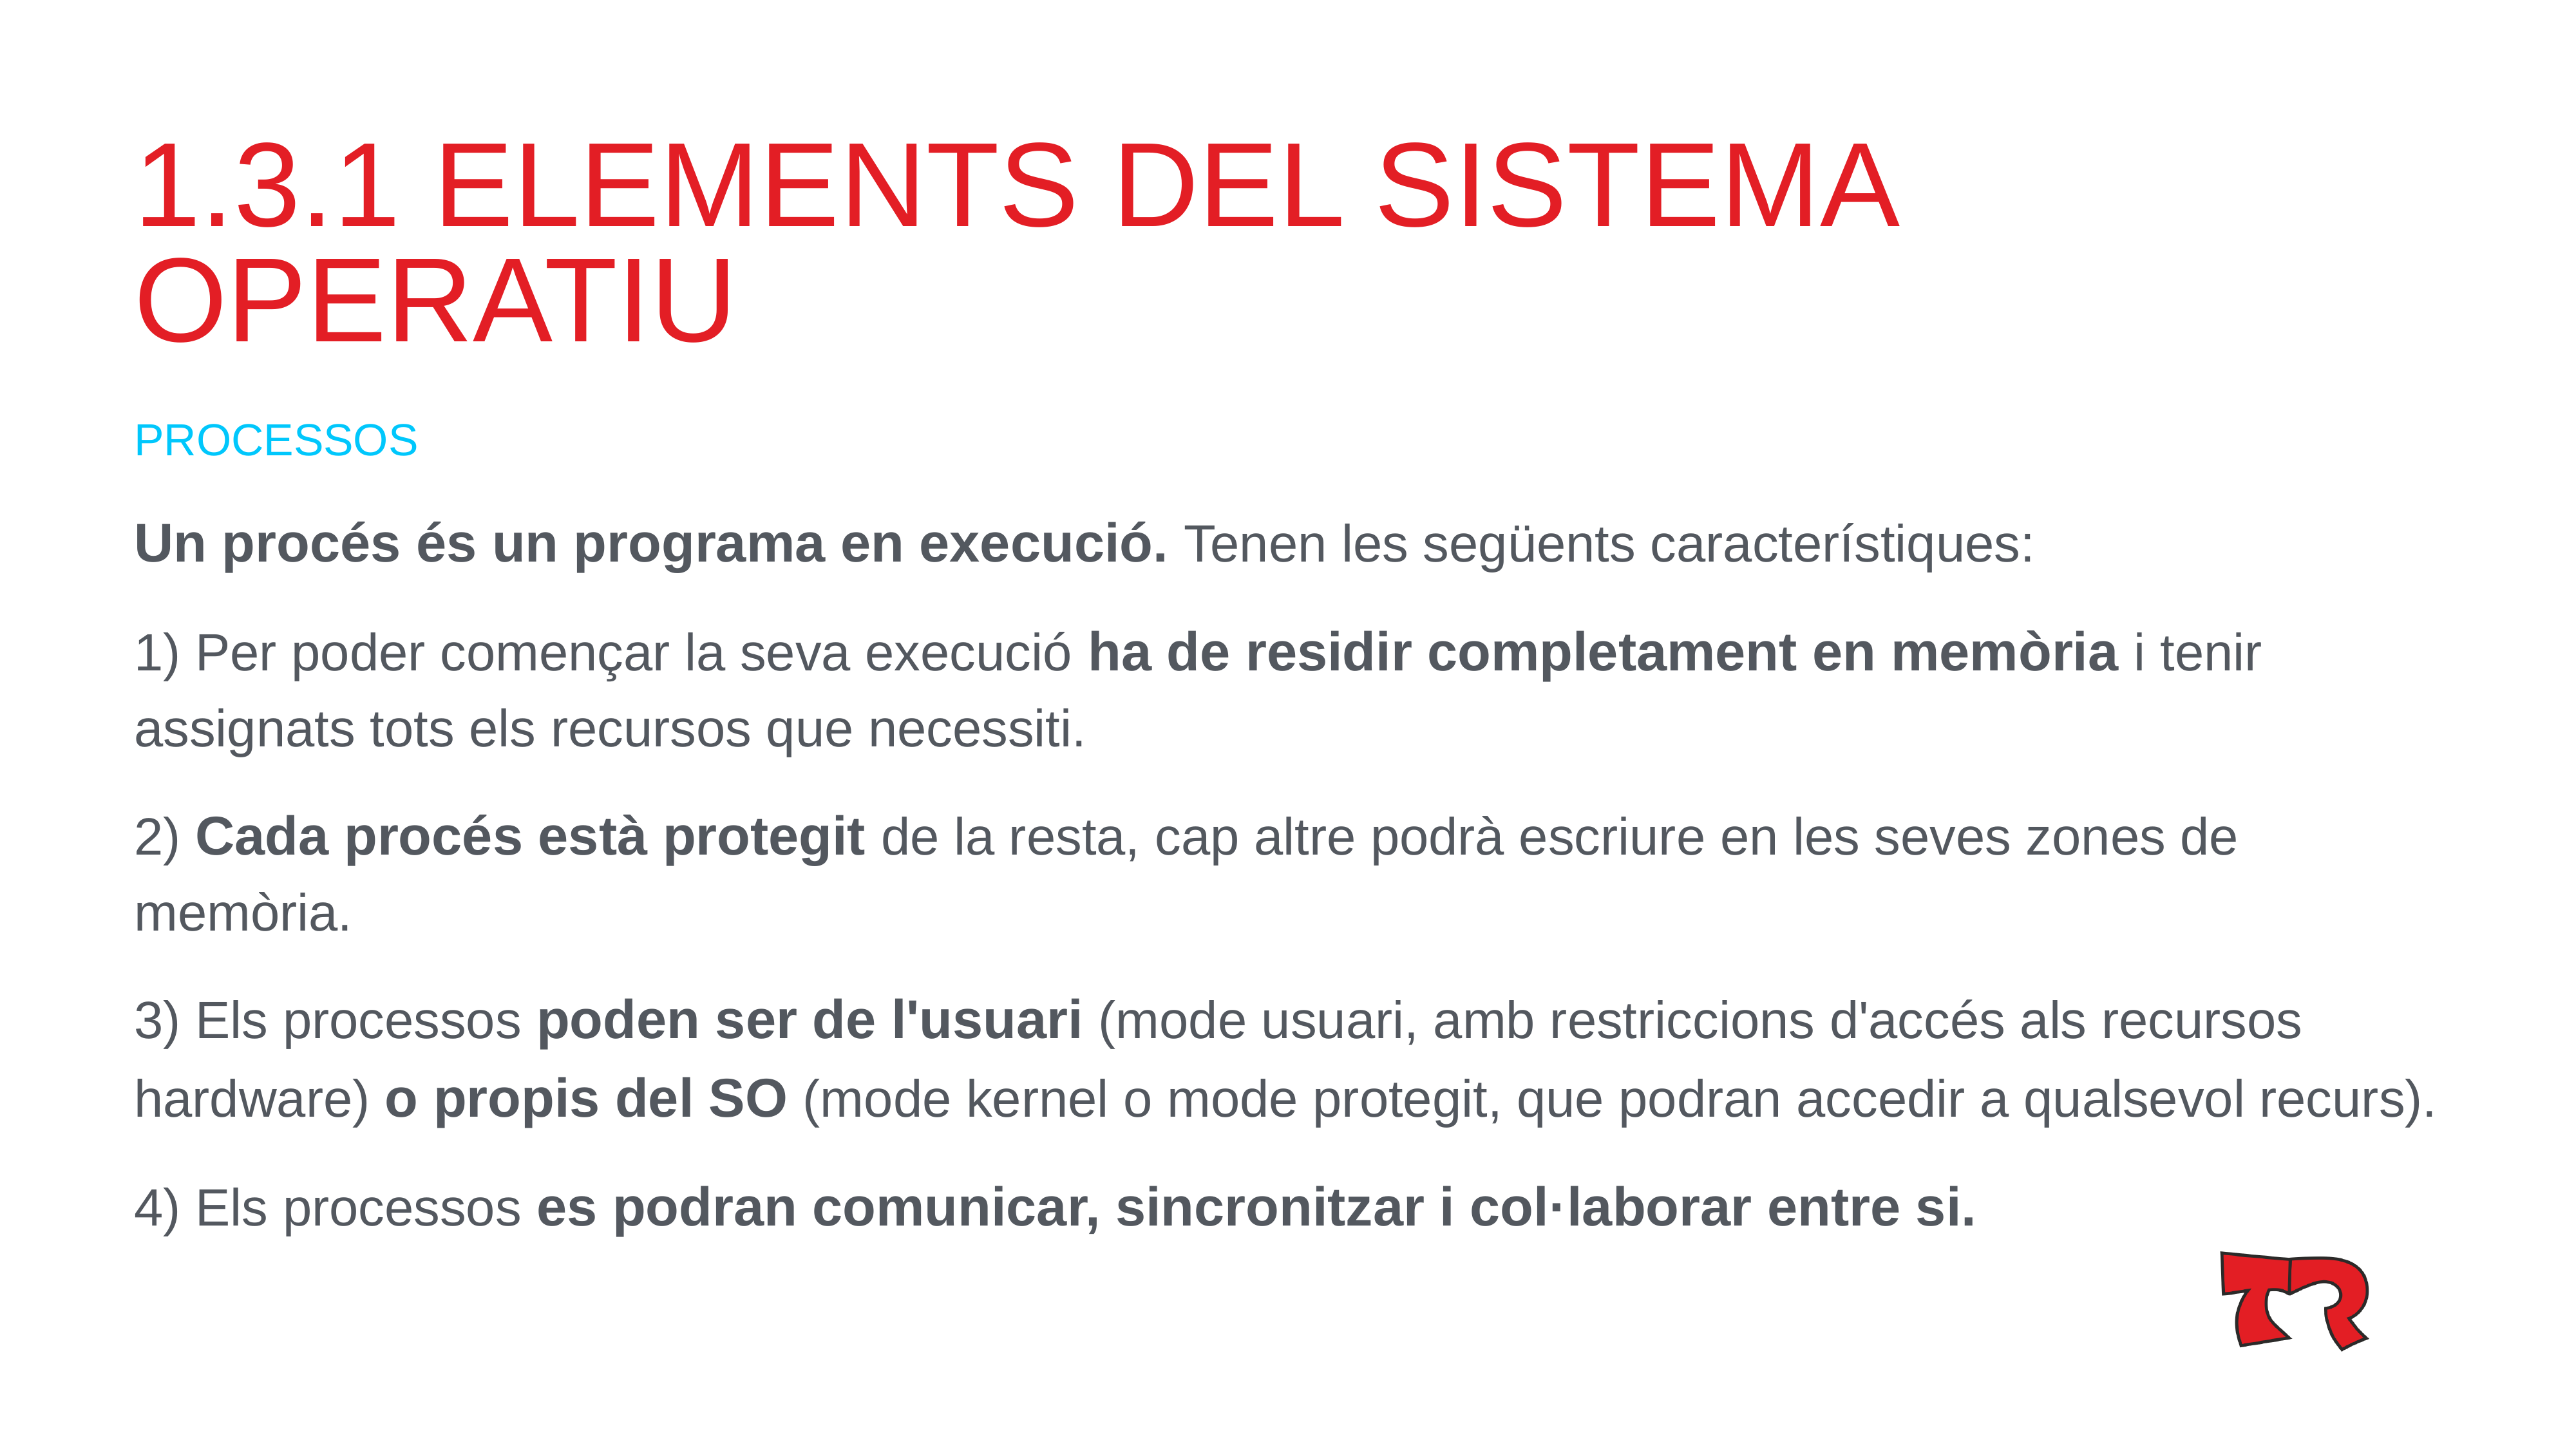

# 1.3.1 ELEMENTS DEL SISTEMA OPERATIU
PROCESSOS
Un procés és un programa en execució. Tenen les següents característiques:
1) Per poder començar la seva execució ha de residir completament en memòria i tenir assignats tots els recursos que necessiti.
2) Cada procés està protegit de la resta, cap altre podrà escriure en les seves zones de memòria.
3) Els processos poden ser de l'usuari (mode usuari, amb restriccions d'accés als recursos hardware) o propis del SO (mode kernel o mode protegit, que podran accedir a qualsevol recurs).
4) Els processos es podran comunicar, sincronitzar i col·laborar entre si.